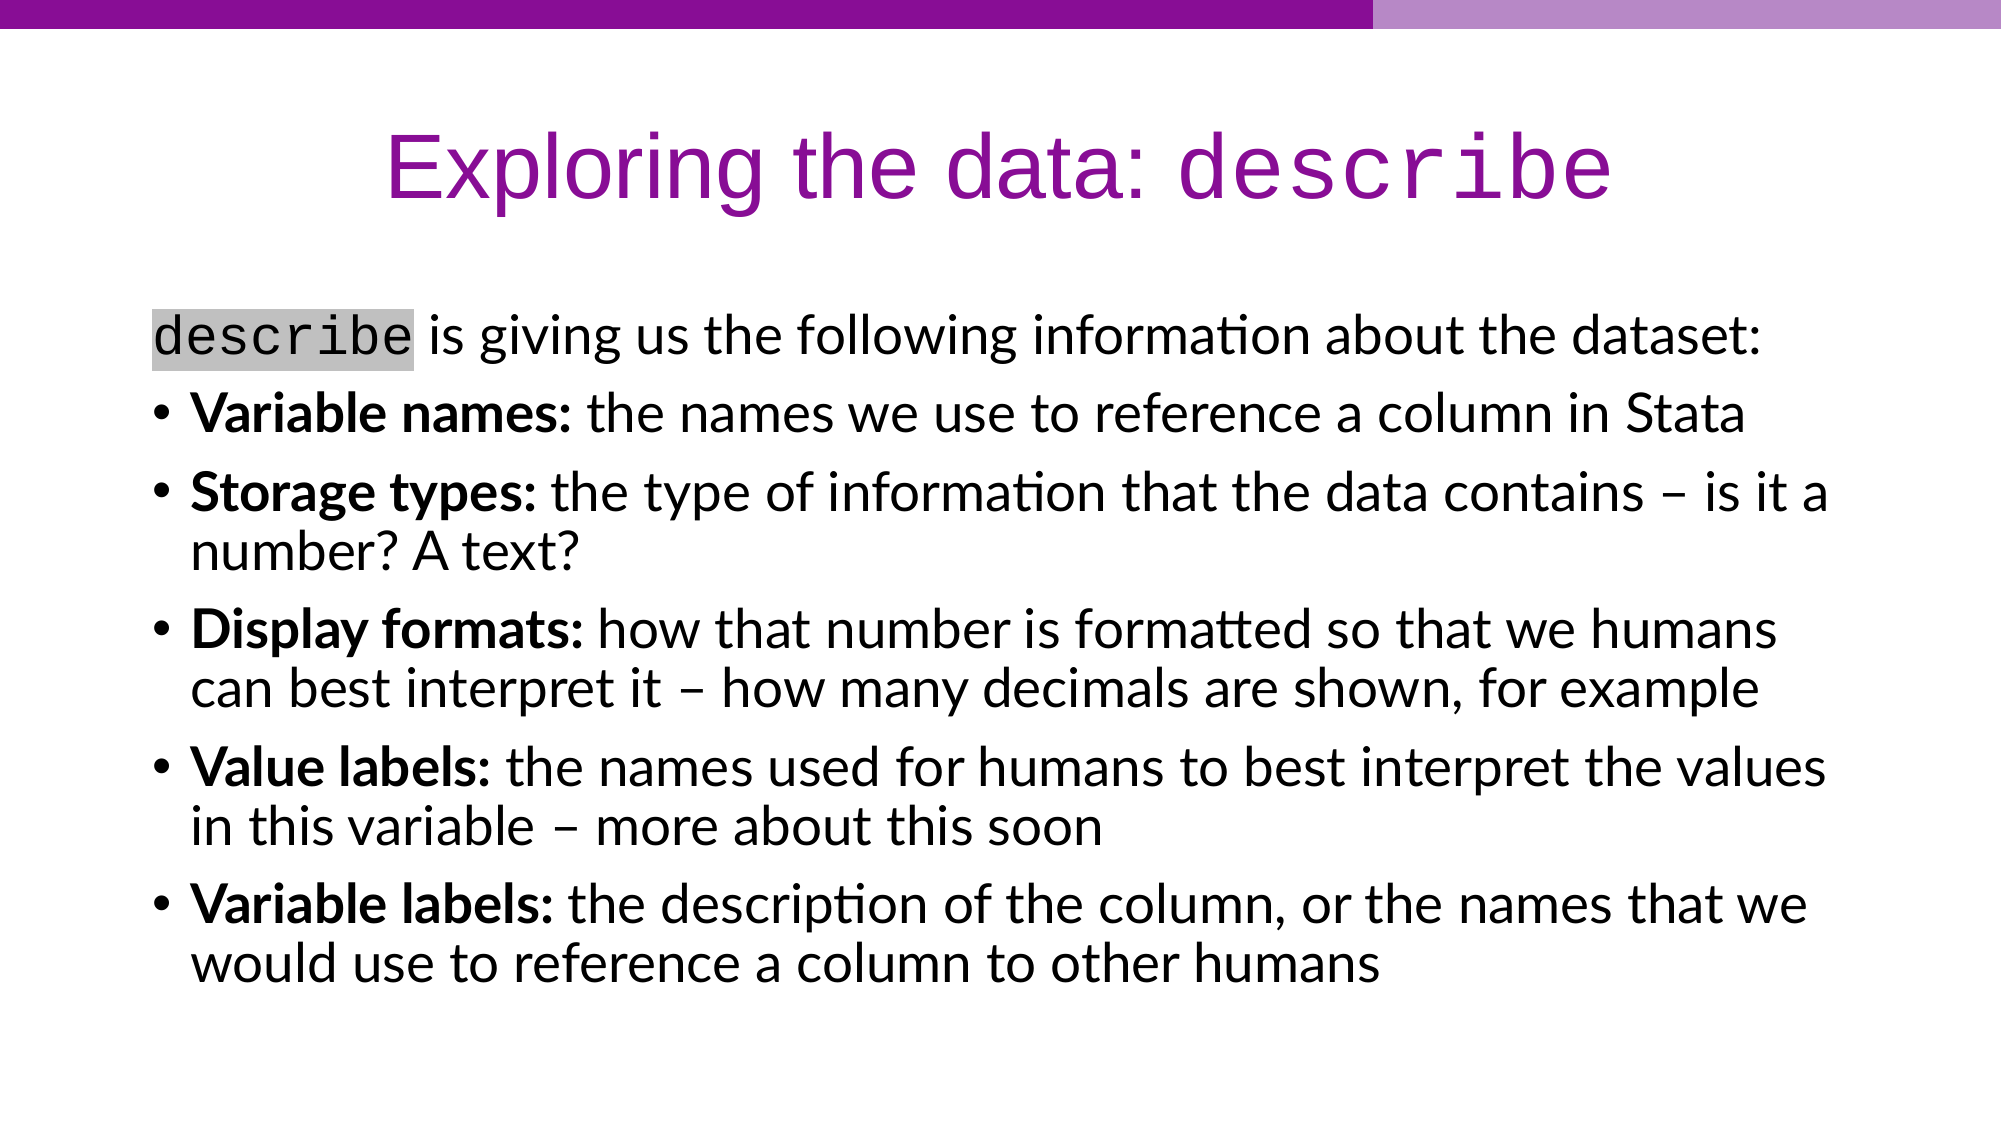

# Exploring the data: describe
describe is giving us the following information about the dataset:
Variable names: the names we use to reference a column in Stata
Storage types: the type of information that the data contains – is it a number? A text?
Display formats: how that number is formatted so that we humans can best interpret it – how many decimals are shown, for example
Value labels: the names used for humans to best interpret the values in this variable – more about this soon
Variable labels: the description of the column, or the names that we would use to reference a column to other humans